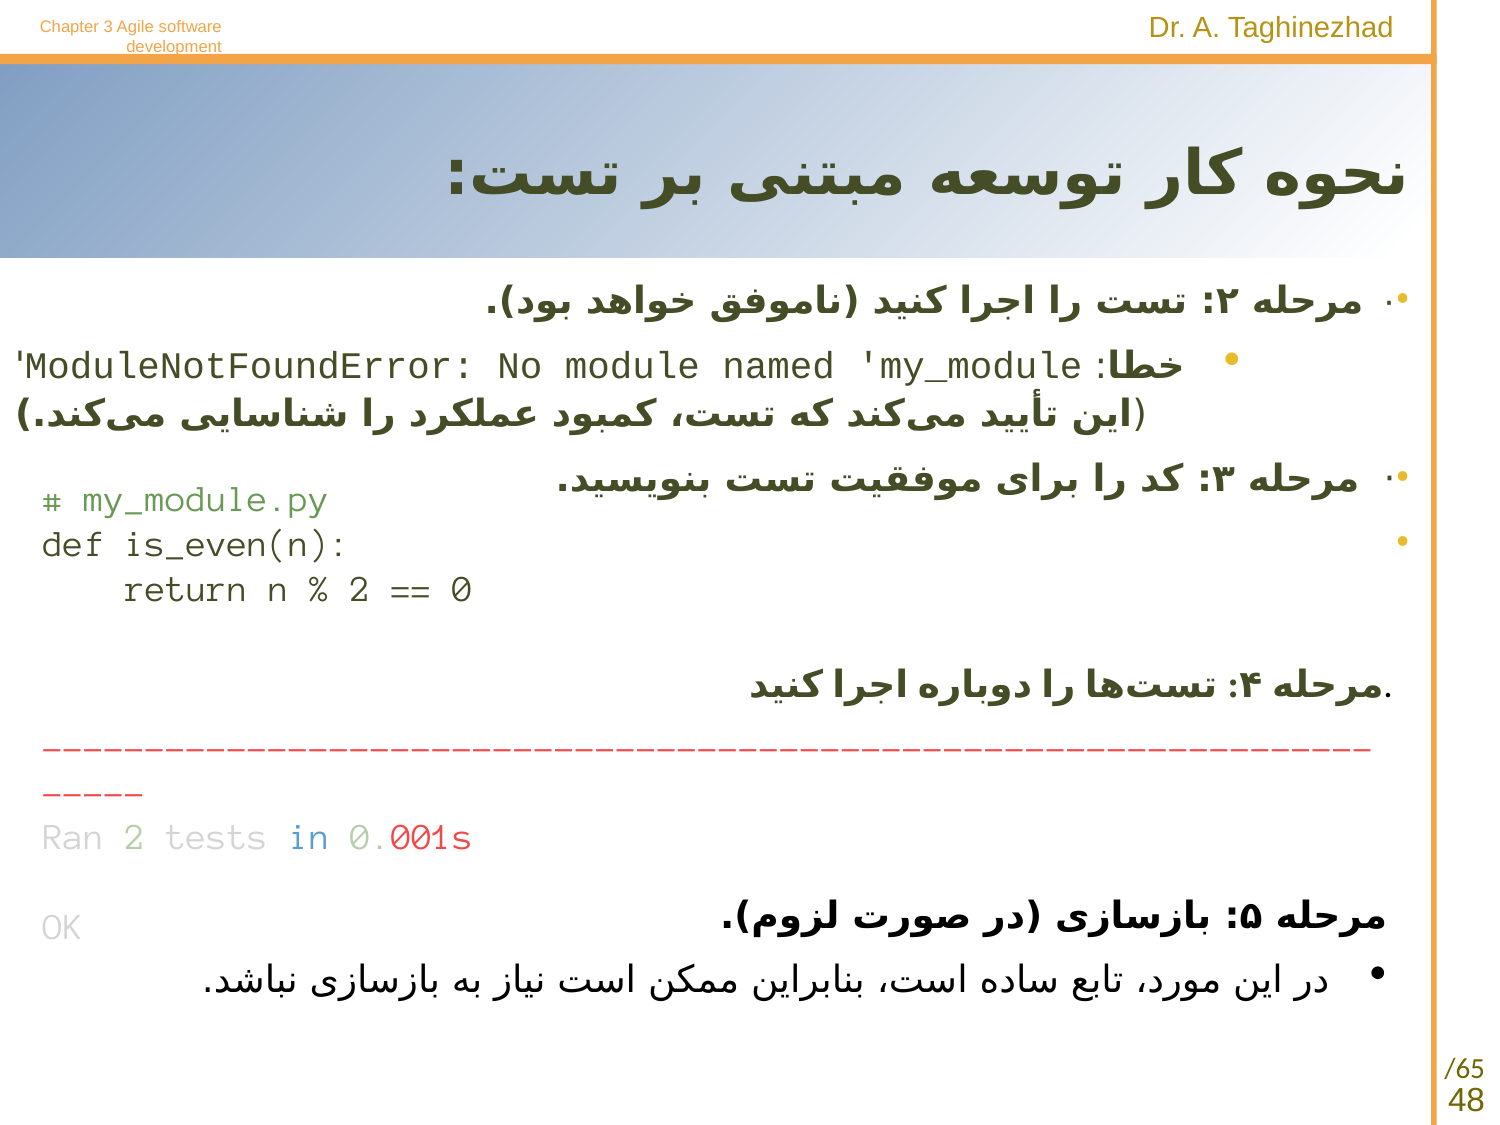

Chapter 3 Agile software development
# نحوه کار توسعه مبتنی بر تست:
•  مرحله ۲: تست را اجرا کنید (ناموفق خواهد بود).
خطا: ModuleNotFoundError: No module named 'my_module'
(این تأیید می‌کند که تست، کمبود عملکرد را شناسایی می‌کند.)
•  مرحله ۳: کد را برای موفقیت تست بنویسید.

# my_module.py
def is_even(n):
    return n % 2 == 0
مرحله ۴: تست‌ها را دوباره اجرا کنید.
----------------------------------------------------------------------
Ran 2 tests in 0.001s
OK

مرحله ۵: بازسازی (در صورت لزوم).
در این مورد، تابع ساده است، بنابراین ممکن است نیاز به بازسازی نباشد.

48